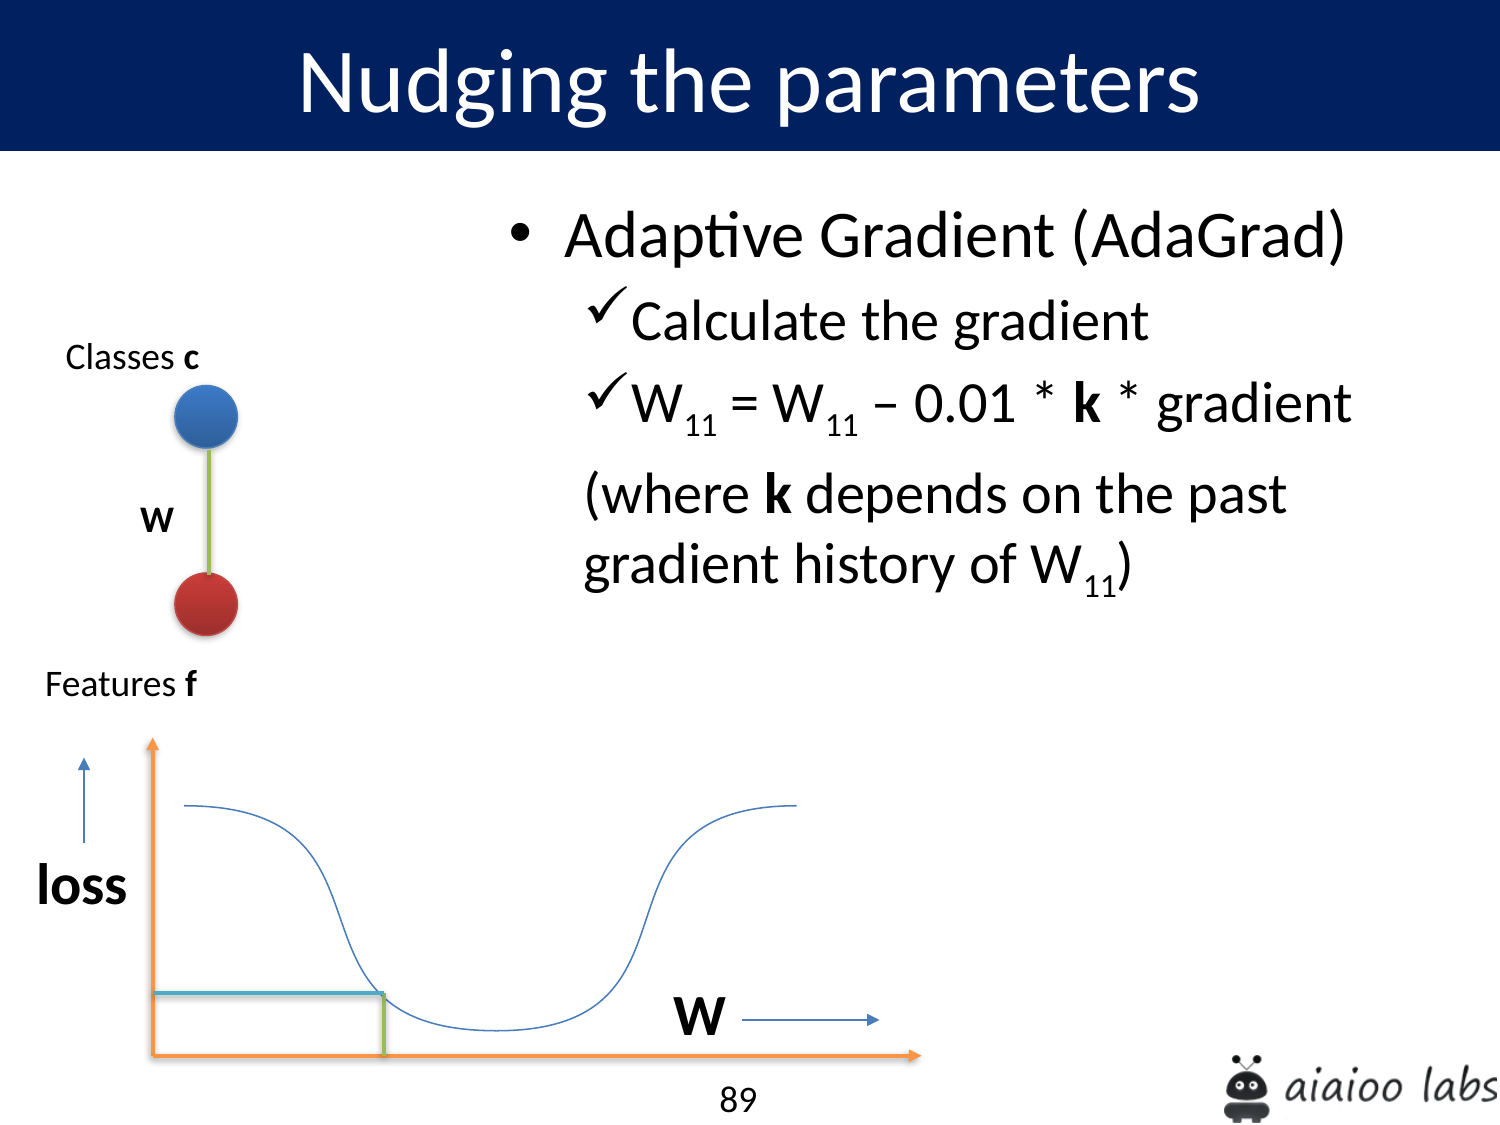

Nudging the parameters
Adaptive Gradient (AdaGrad)
Calculate the gradient
W11 = W11 – 0.01 * k * gradient
(where k depends on the past gradient history of W11)
Classes c

W

Features f
loss
W